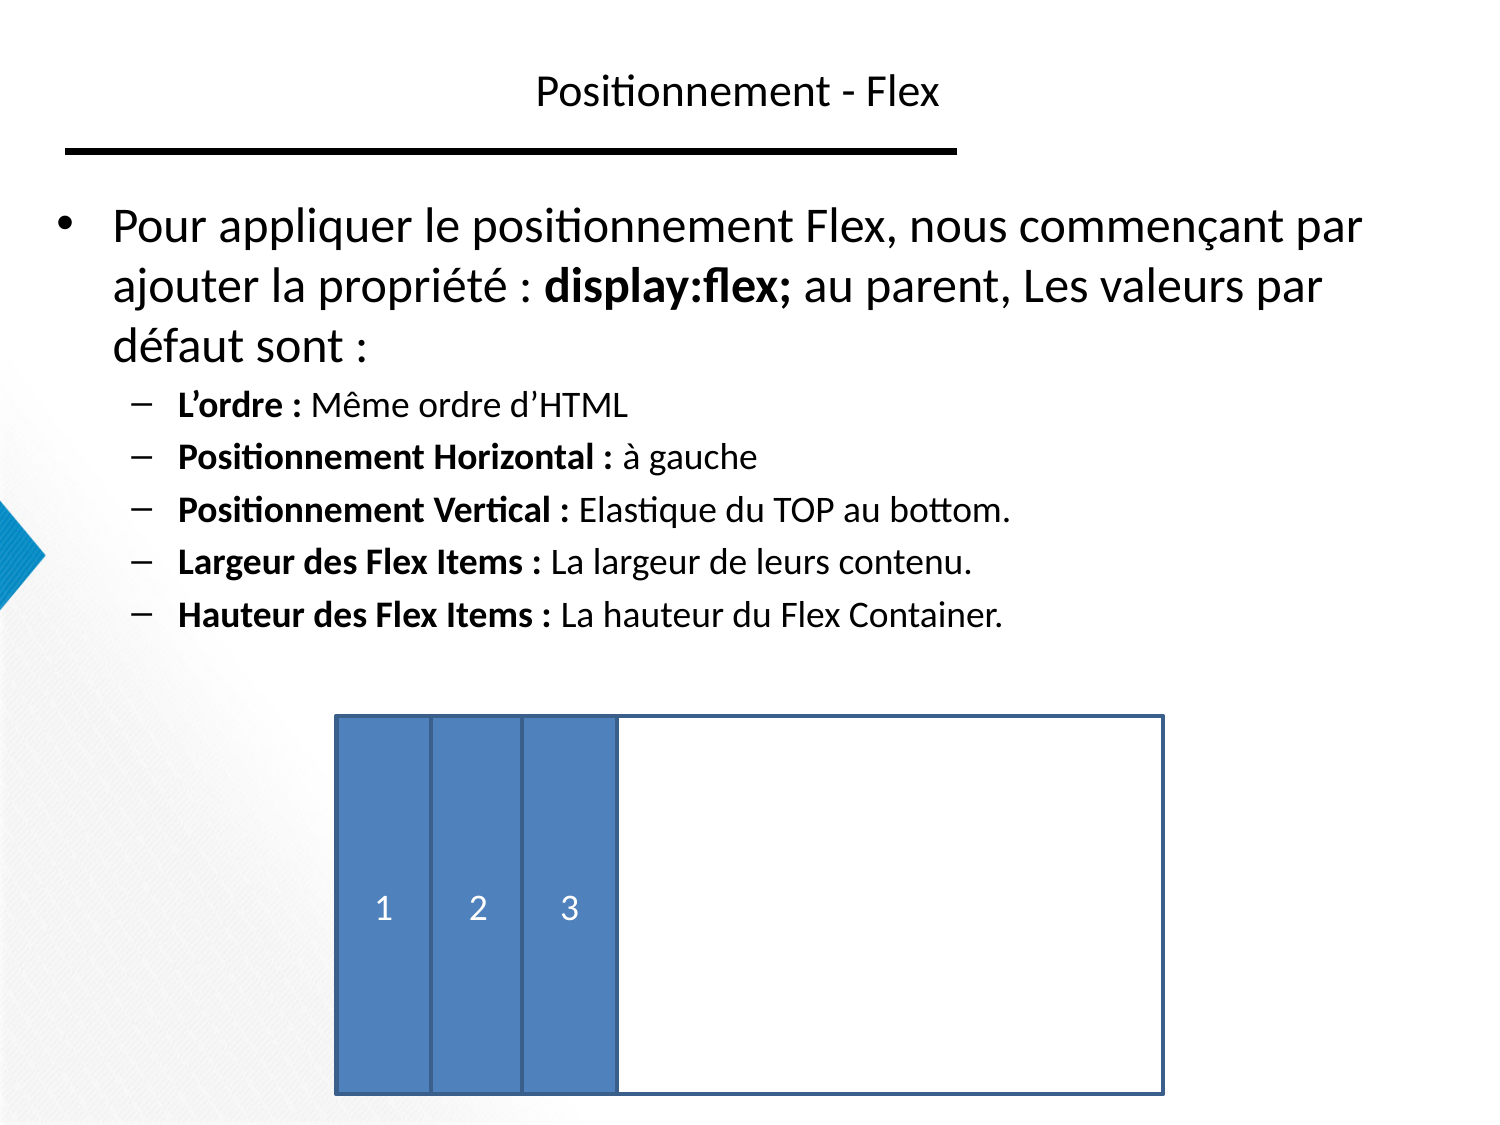

# Positionnement - Flex
Pour appliquer le positionnement Flex, nous commençant par ajouter la propriété : display:flex; au parent, Les valeurs par défaut sont :
L’ordre : Même ordre d’HTML
Positionnement Horizontal : à gauche
Positionnement Vertical : Elastique du TOP au bottom.
Largeur des Flex Items : La largeur de leurs contenu.
Hauteur des Flex Items : La hauteur du Flex Container.

1
2
3